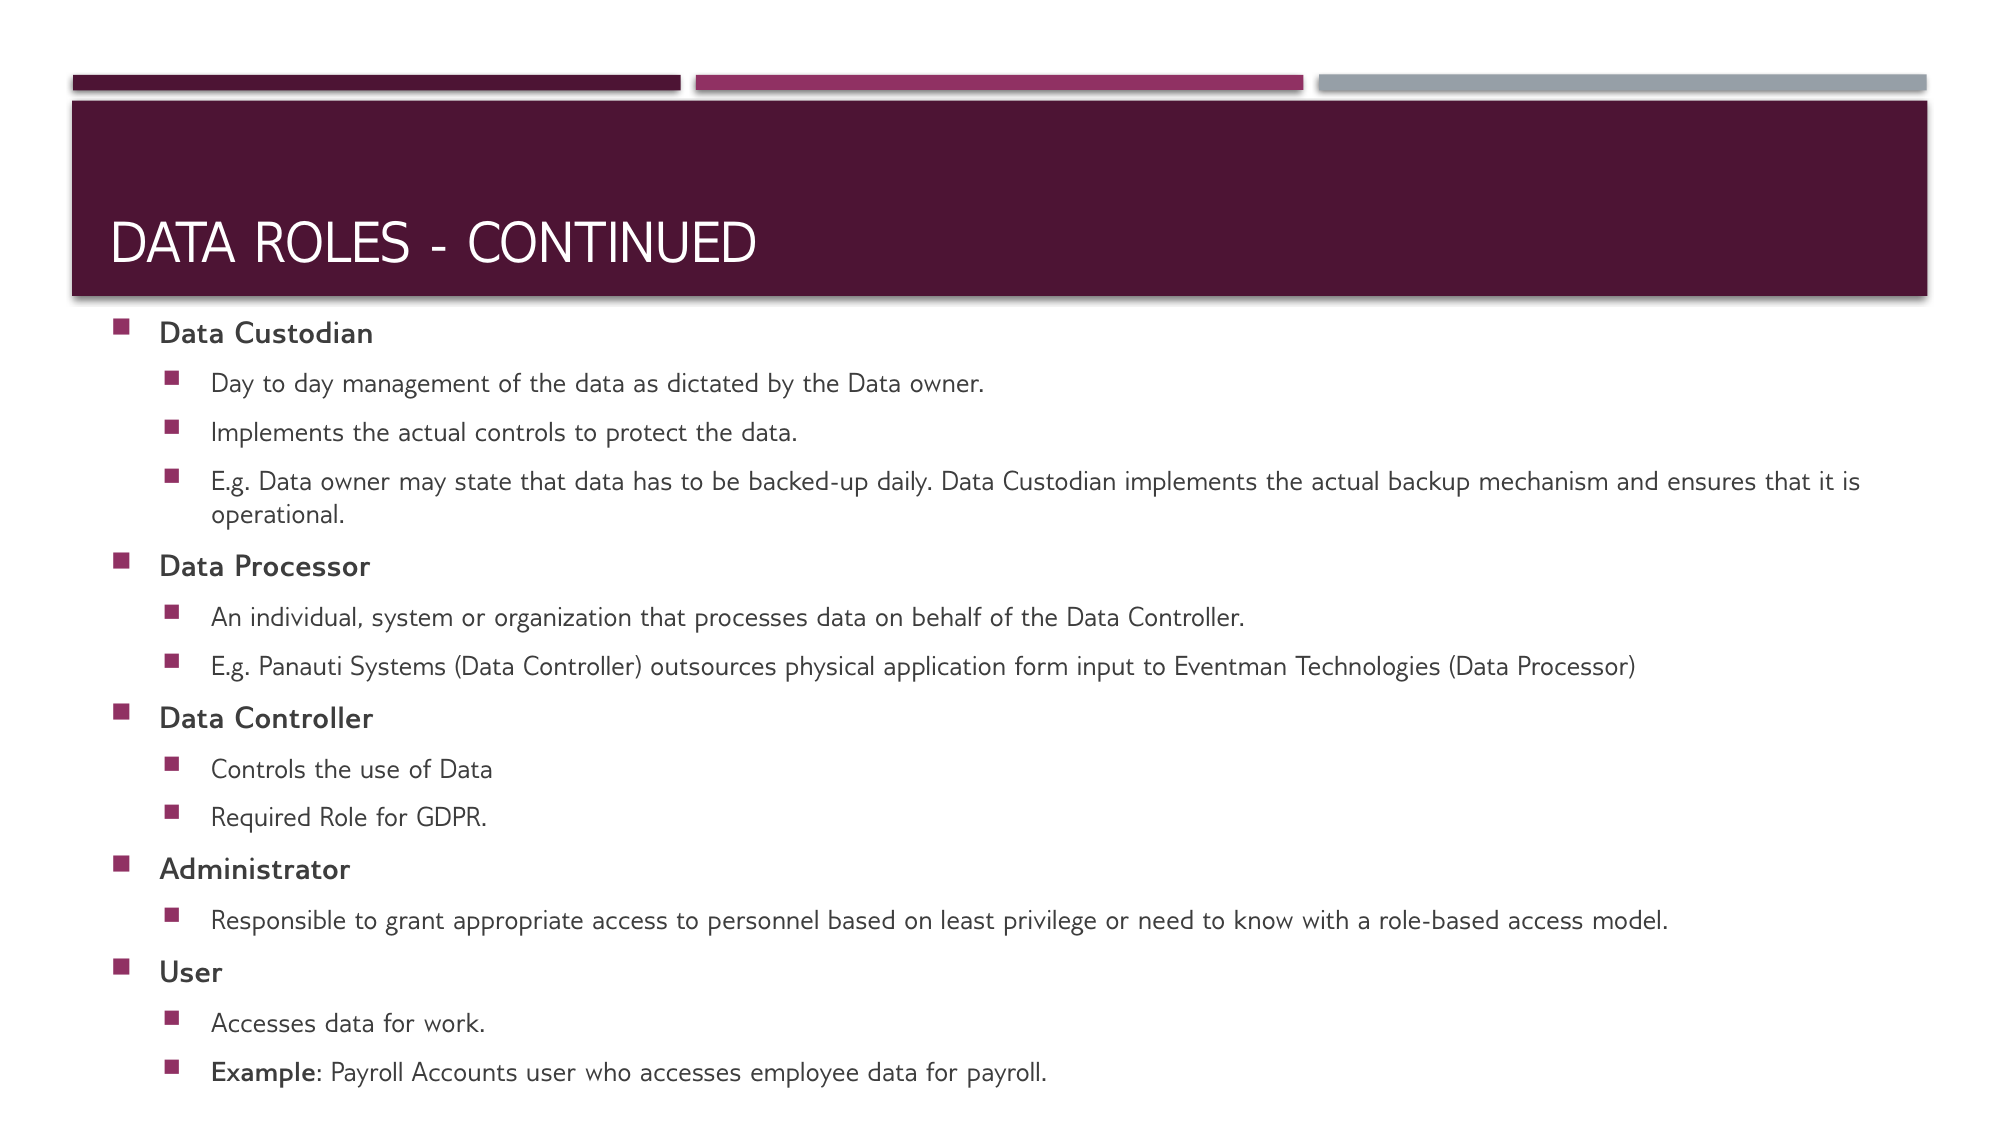

# Data Roles - Continued
Data Custodian
Day to day management of the data as dictated by the Data owner.
Implements the actual controls to protect the data.
E.g. Data owner may state that data has to be backed-up daily. Data Custodian implements the actual backup mechanism and ensures that it is operational.
Data Processor
An individual, system or organization that processes data on behalf of the Data Controller.
E.g. Panauti Systems (Data Controller) outsources physical application form input to Eventman Technologies (Data Processor)
Data Controller
Controls the use of Data
Required Role for GDPR.
Administrator
Responsible to grant appropriate access to personnel based on least privilege or need to know with a role-based access model.
User
Accesses data for work.
Example: Payroll Accounts user who accesses employee data for payroll.